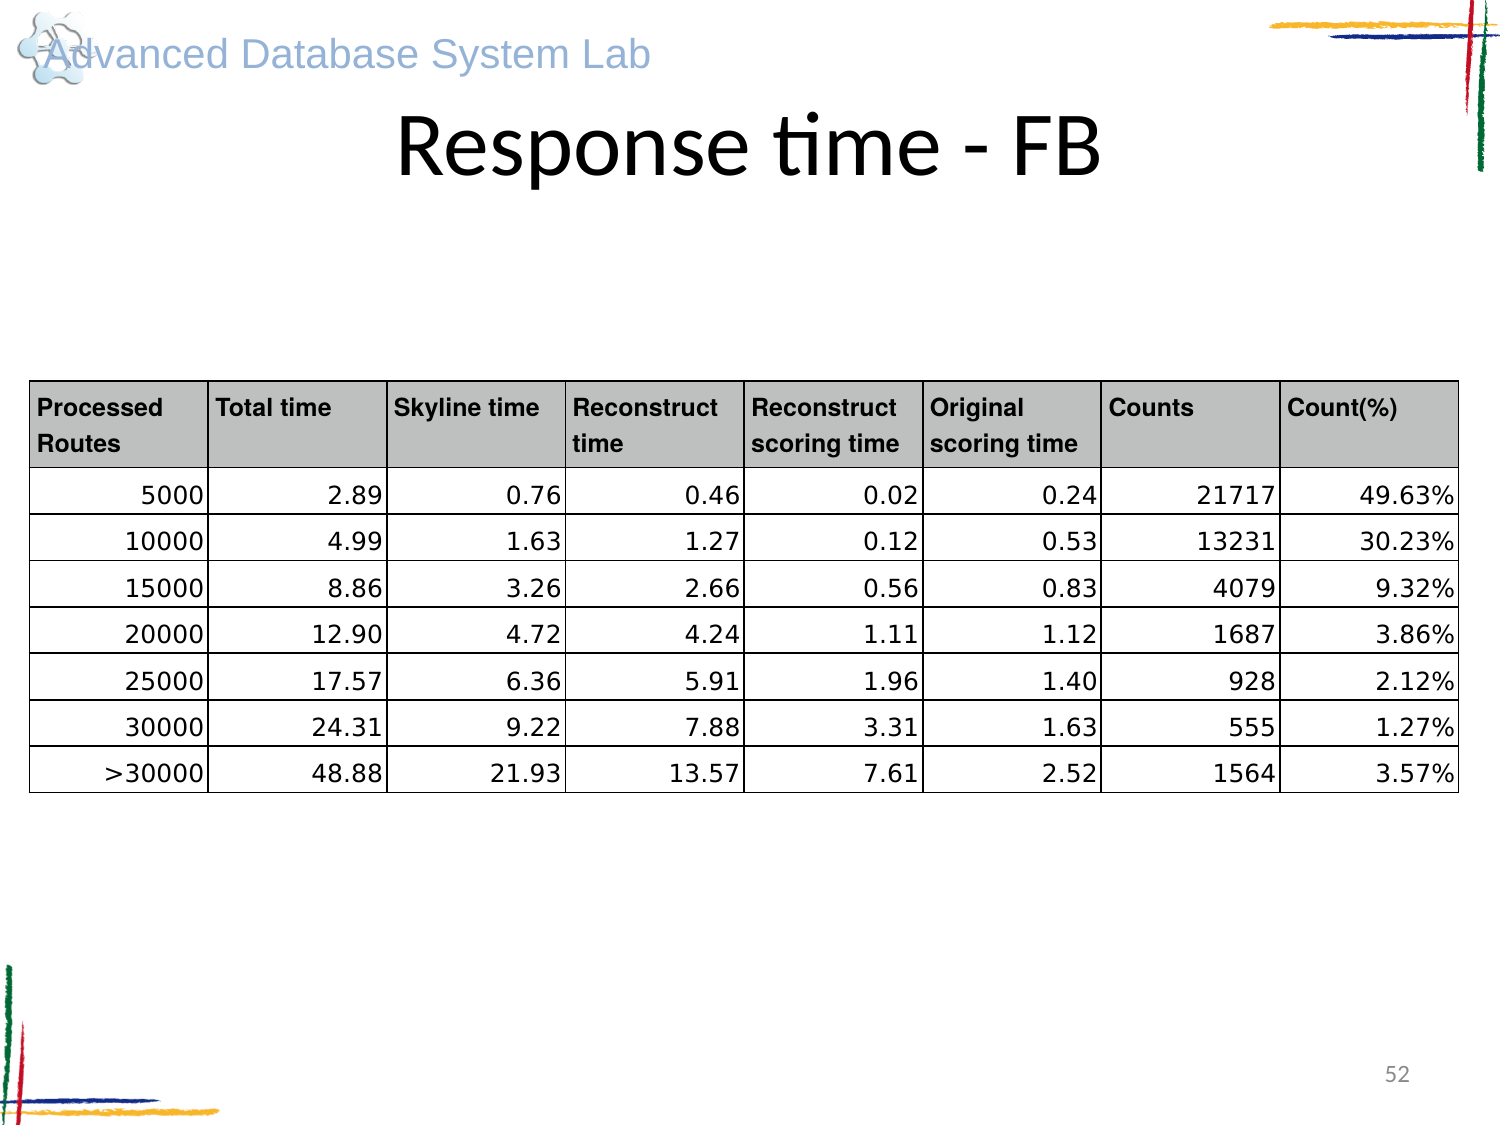

# Response time - FB
| Processed Routes | Total time | Skyline time | Reconstruct time | Reconstruct scoring time | Original scoring time | Counts | Count(%) |
| --- | --- | --- | --- | --- | --- | --- | --- |
| 5000 | 2.89 | 0.76 | 0.46 | 0.02 | 0.24 | 21717 | 49.63% |
| 10000 | 4.99 | 1.63 | 1.27 | 0.12 | 0.53 | 13231 | 30.23% |
| 15000 | 8.86 | 3.26 | 2.66 | 0.56 | 0.83 | 4079 | 9.32% |
| 20000 | 12.90 | 4.72 | 4.24 | 1.11 | 1.12 | 1687 | 3.86% |
| 25000 | 17.57 | 6.36 | 5.91 | 1.96 | 1.40 | 928 | 2.12% |
| 30000 | 24.31 | 9.22 | 7.88 | 3.31 | 1.63 | 555 | 1.27% |
| >30000 | 48.88 | 21.93 | 13.57 | 7.61 | 2.52 | 1564 | 3.57% |
52